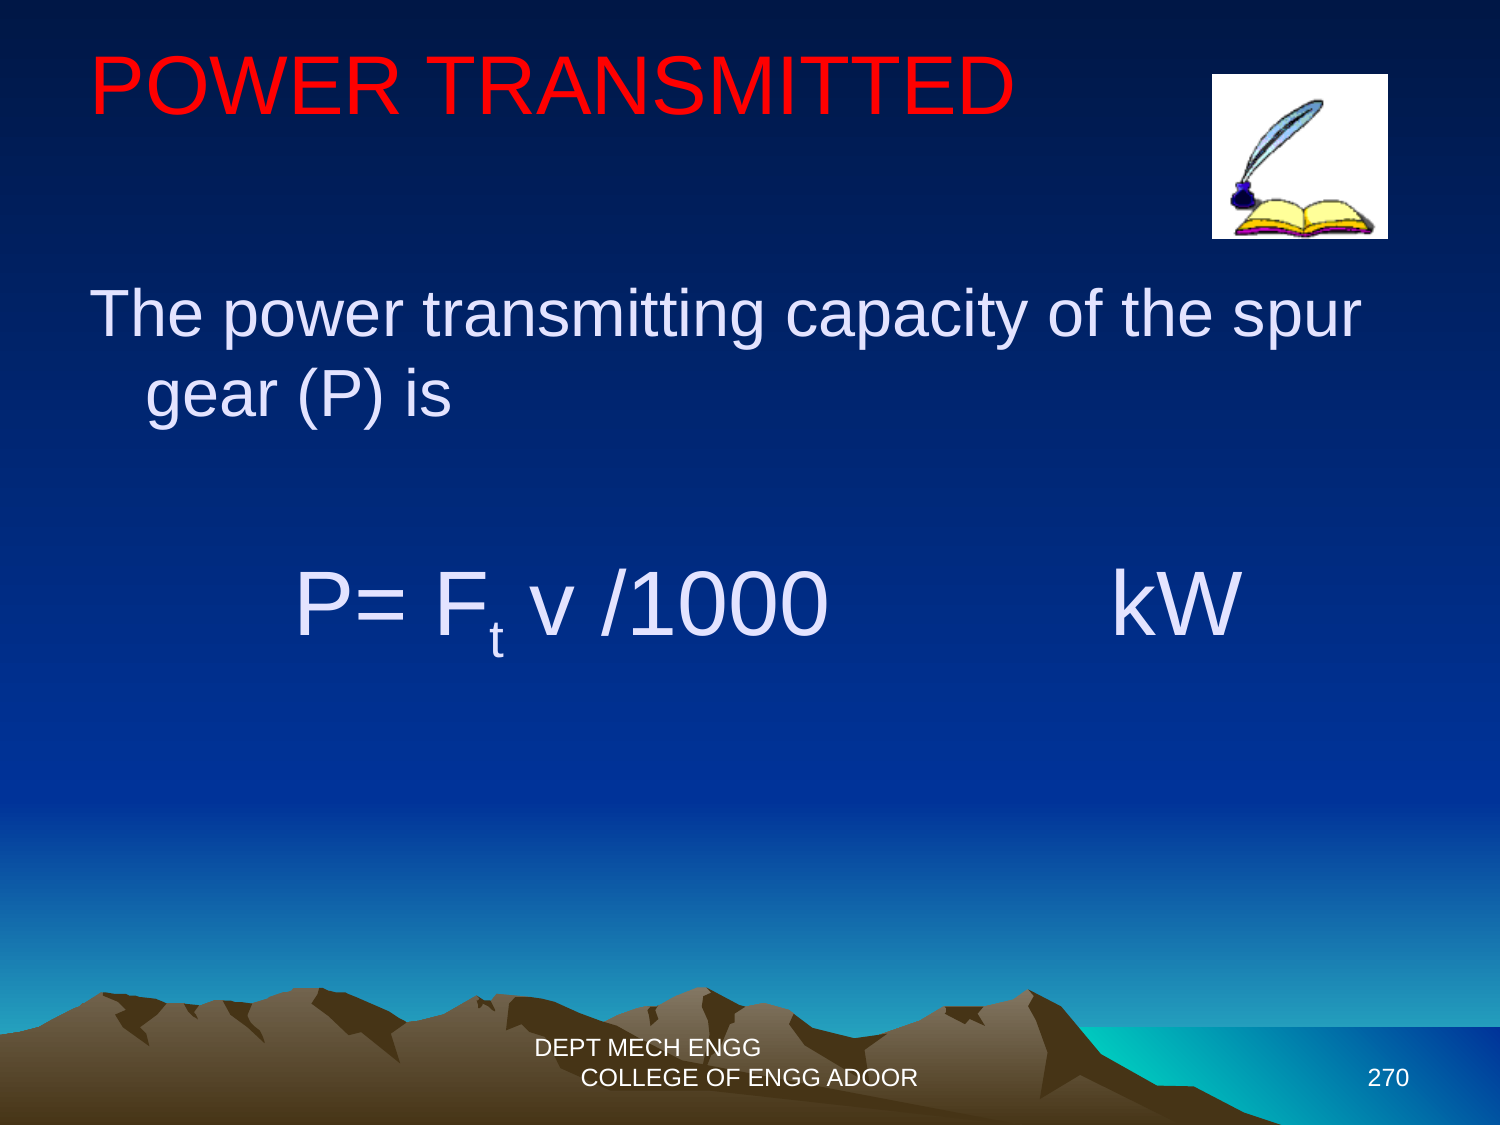

POWER TRANSMITTED
The power transmitting capacity of the spur gear (P) is

           P= Ft v /1000           kW
DEPT MECH ENGG                              COLLEGE OF ENGG ADOOR
270